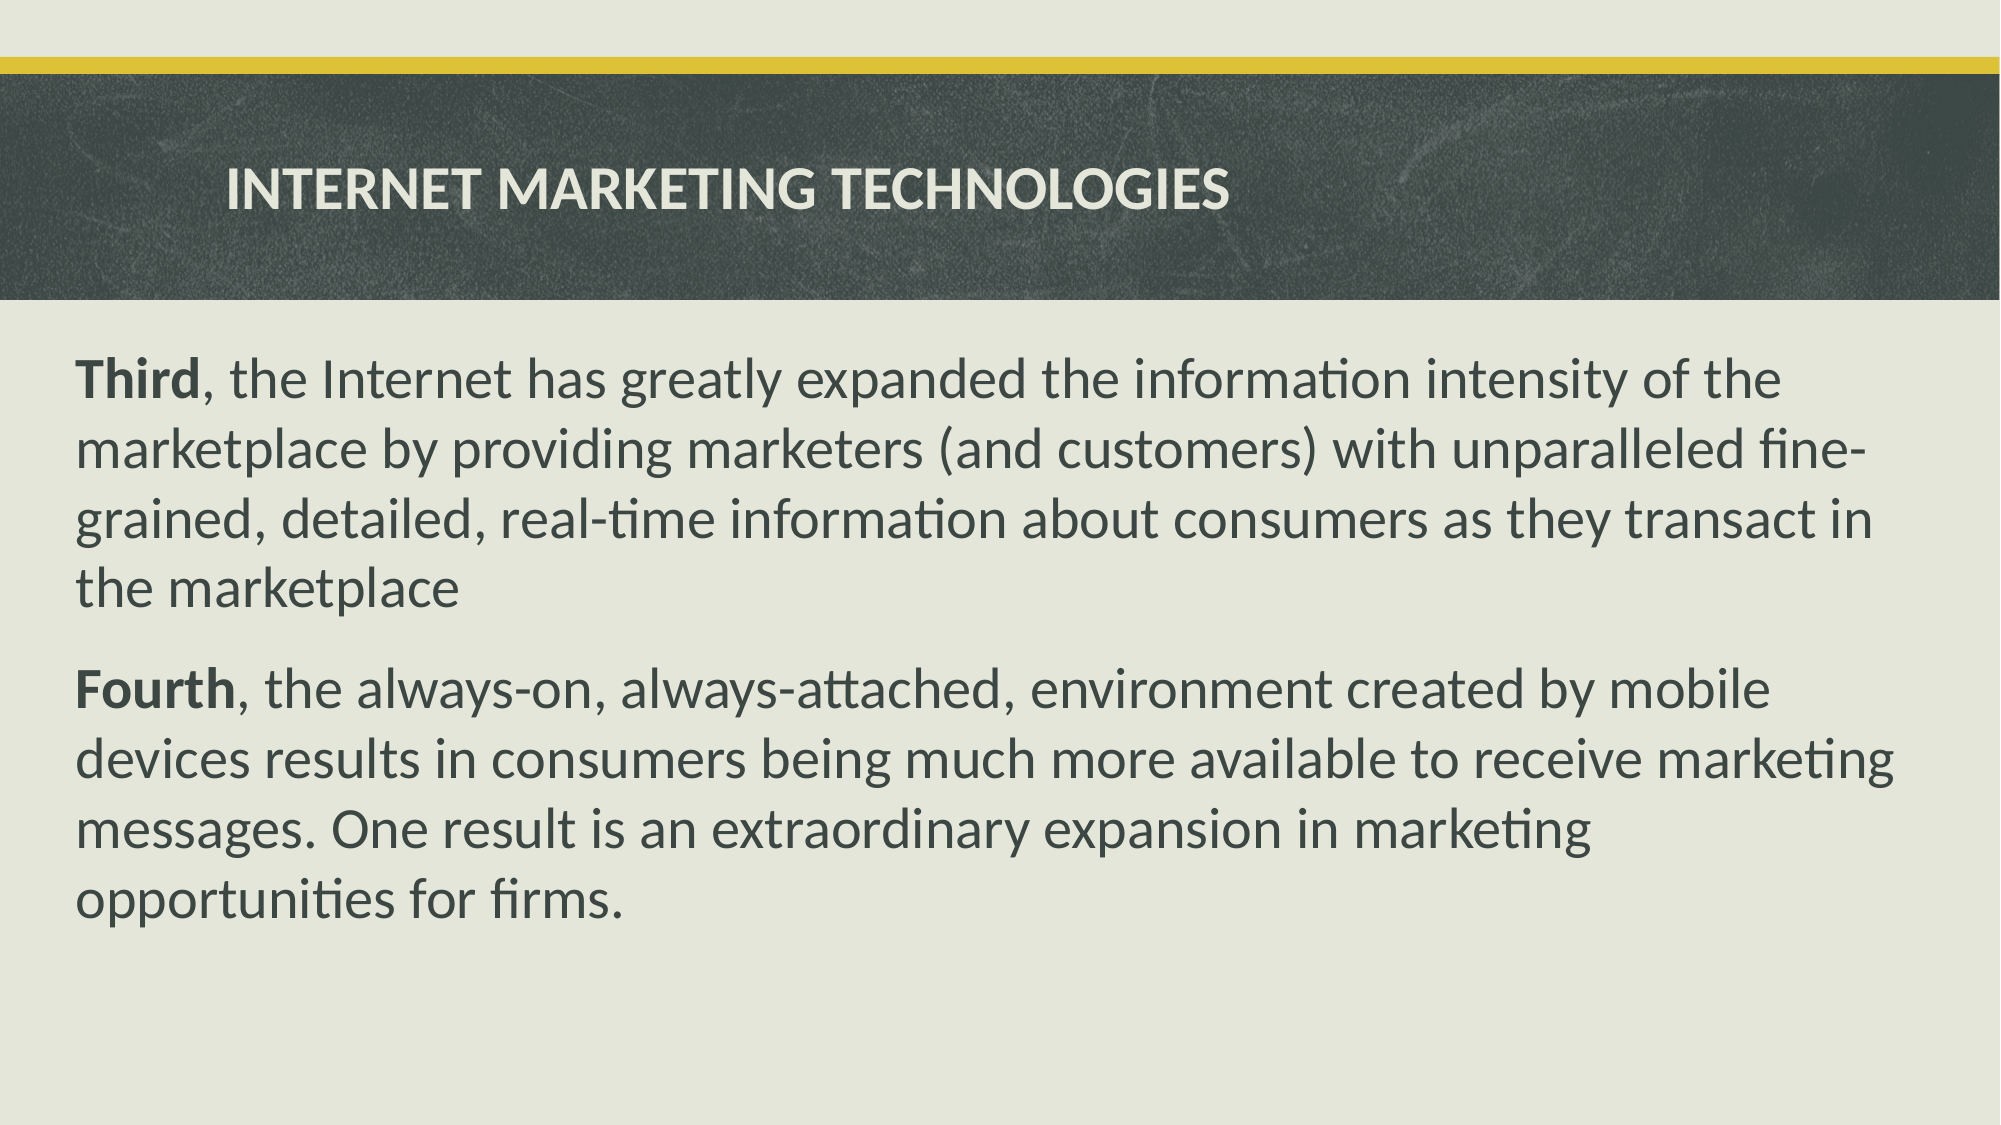

# INTERNET MARKETING TECHNOLOGIES
Third, the Internet has greatly expanded the information intensity of the marketplace by providing marketers (and customers) with unparalleled fine-grained, detailed, real-time information about consumers as they transact in the marketplace
Fourth, the always-on, always-attached, environment created by mobile devices results in consumers being much more available to receive marketing messages. One result is an extraordinary expansion in marketing opportunities for firms.